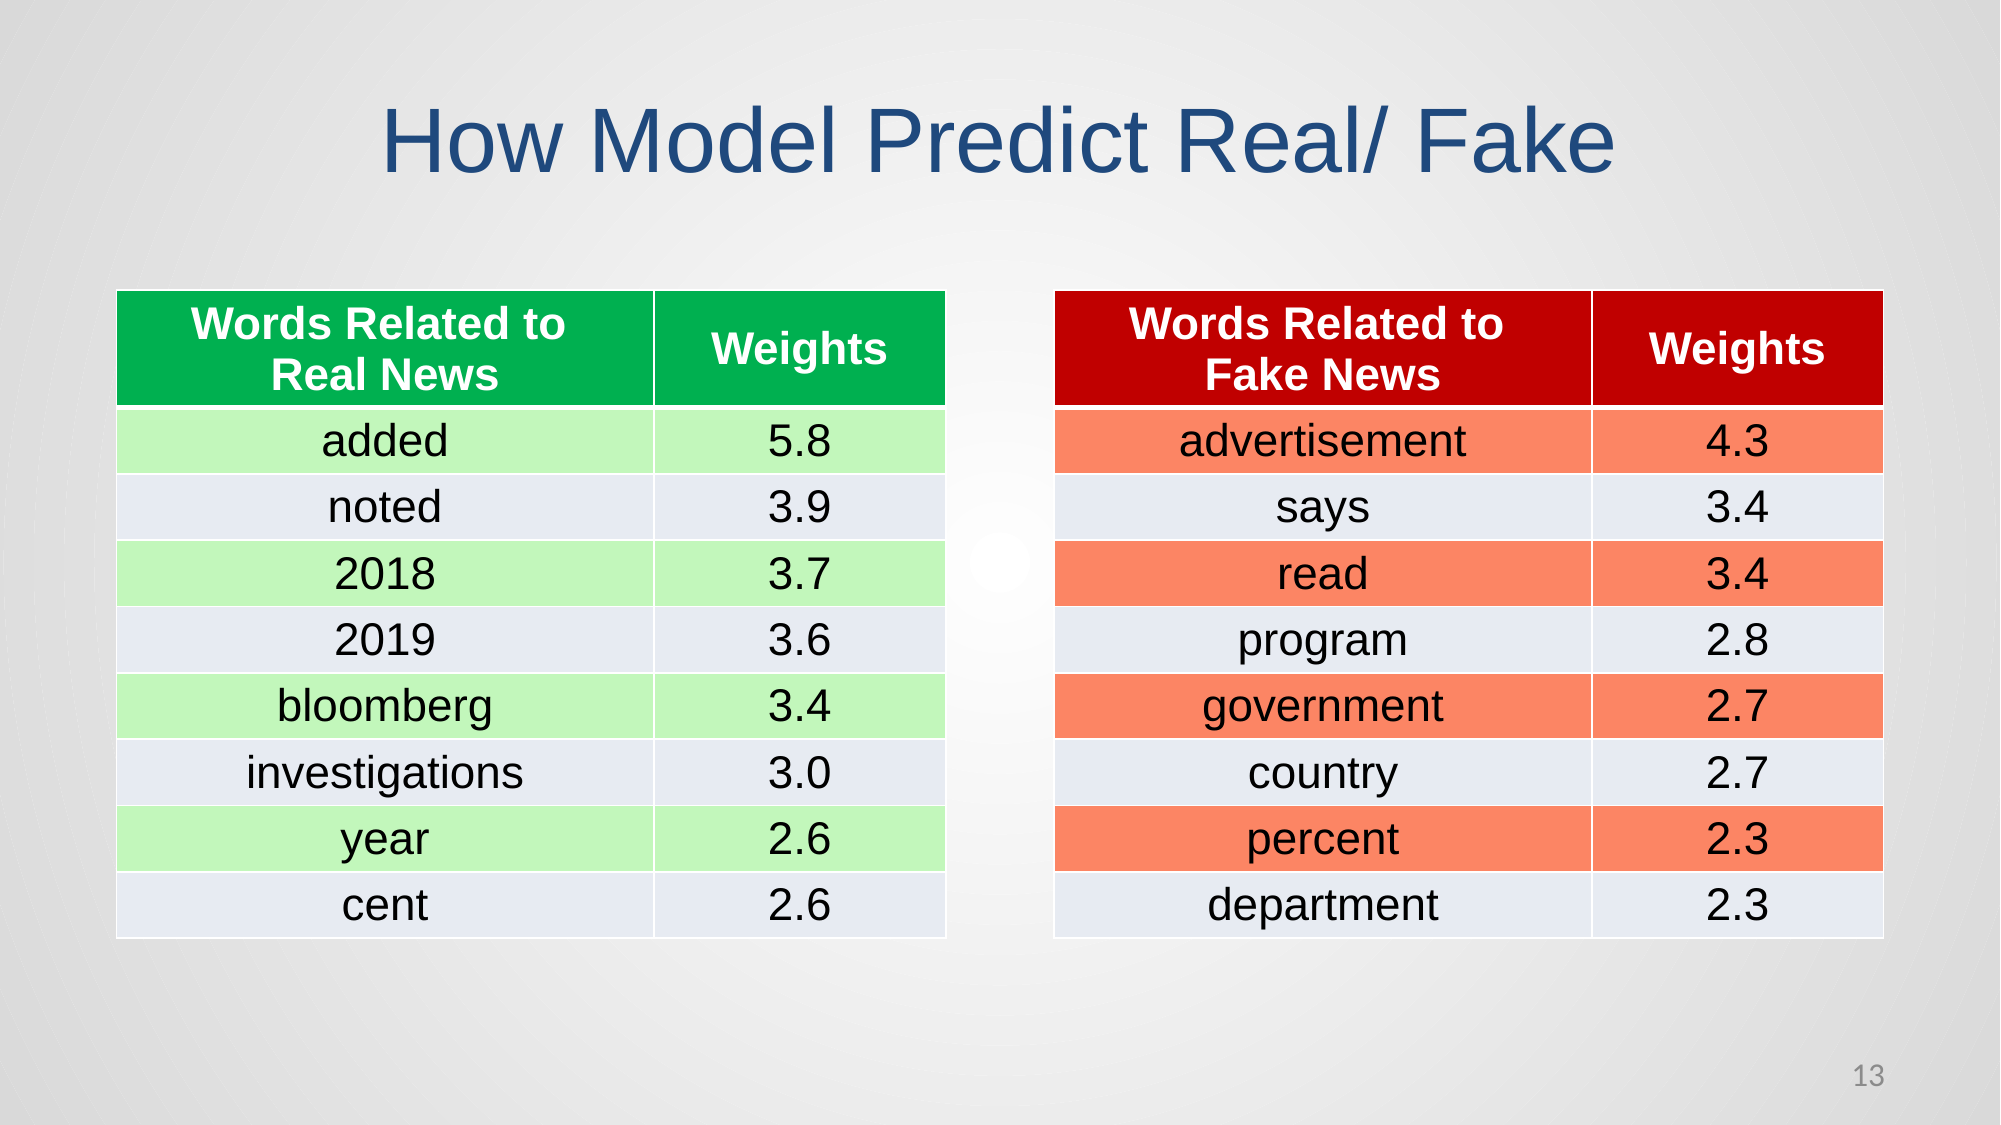

How Model Predict Real/ Fake
| Words Related to Real News | Weights |
| --- | --- |
| added | 5.8 |
| noted | 3.9 |
| 2018 | 3.7 |
| 2019 | 3.6 |
| bloomberg | 3.4 |
| investigations | 3.0 |
| year | 2.6 |
| cent | 2.6 |
| Words Related to Fake News | Weights |
| --- | --- |
| advertisement | 4.3 |
| says | 3.4 |
| read | 3.4 |
| program | 2.8 |
| government | 2.7 |
| country | 2.7 |
| percent | 2.3 |
| department | 2.3 |
13